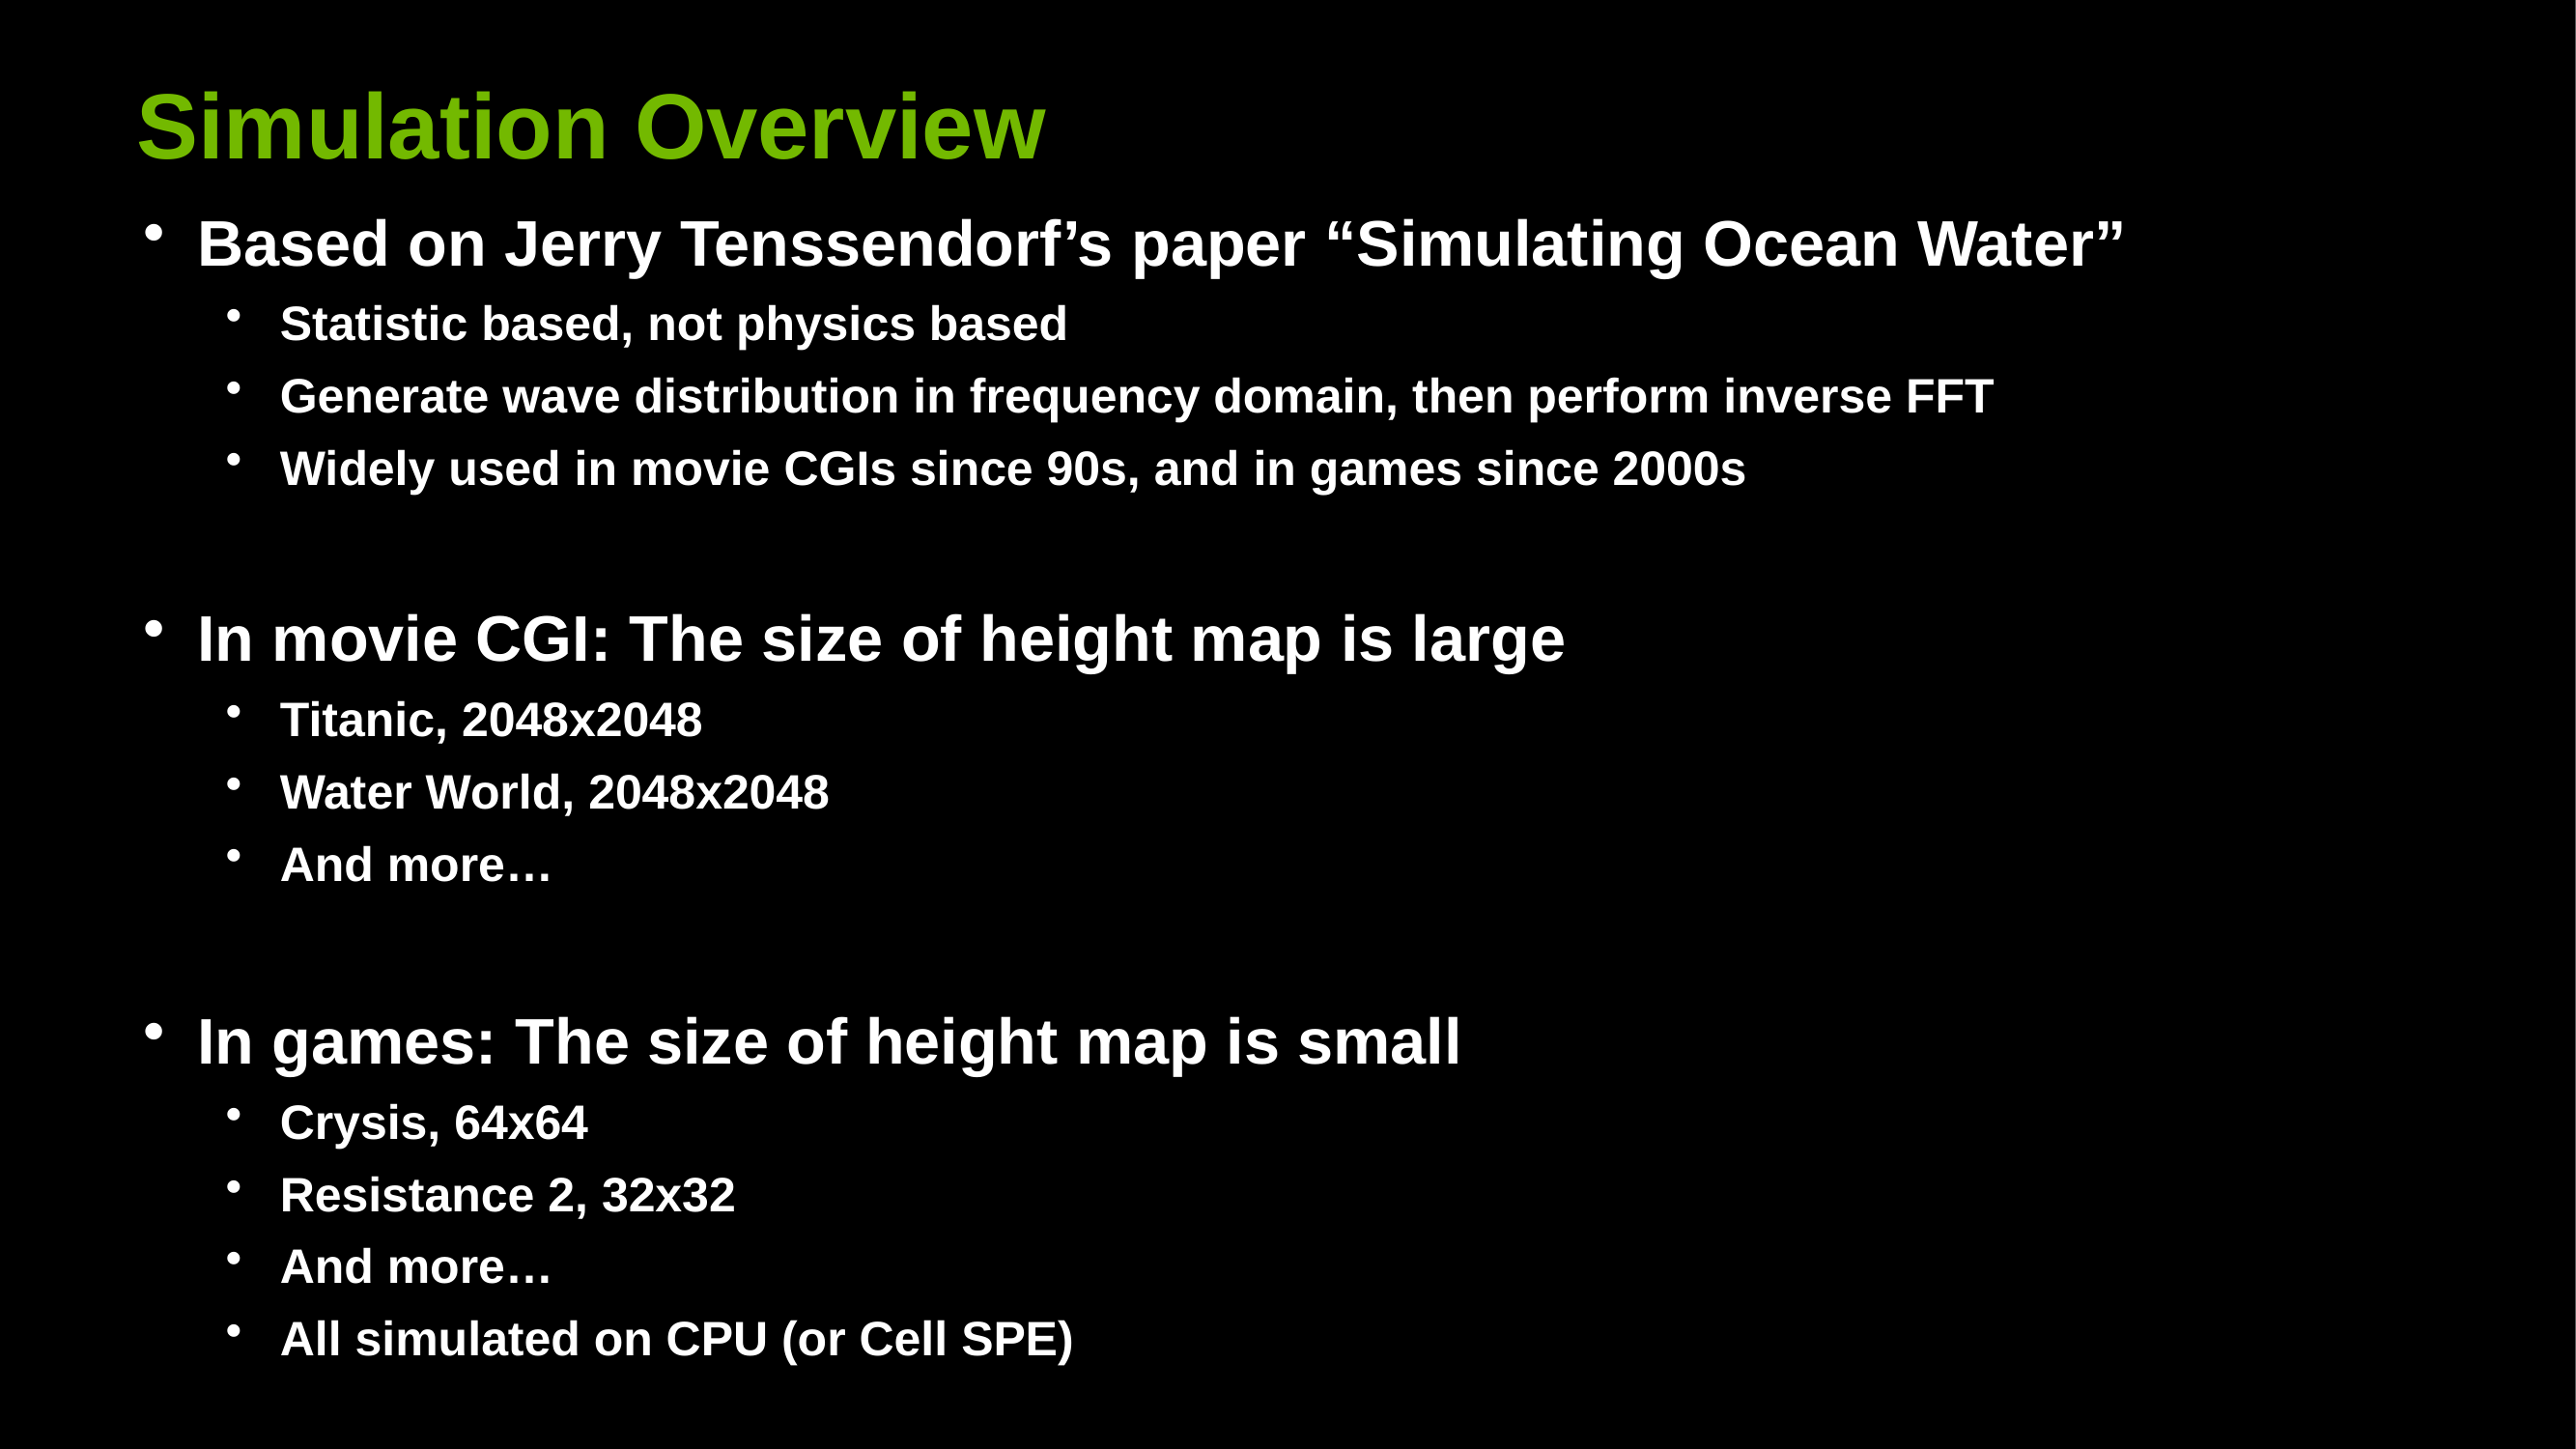

# Simulation Overview
Based on Jerry Tenssendorf’s paper “Simulating Ocean Water”
Statistic based, not physics based
Generate wave distribution in frequency domain, then perform inverse FFT
Widely used in movie CGIs since 90s, and in games since 2000s

In movie CGI: The size of height map is large
Titanic, 2048x2048
Water World, 2048x2048
And more…

In games: The size of height map is small
Crysis, 64x64
Resistance 2, 32x32
And more…
All simulated on CPU (or Cell SPE)